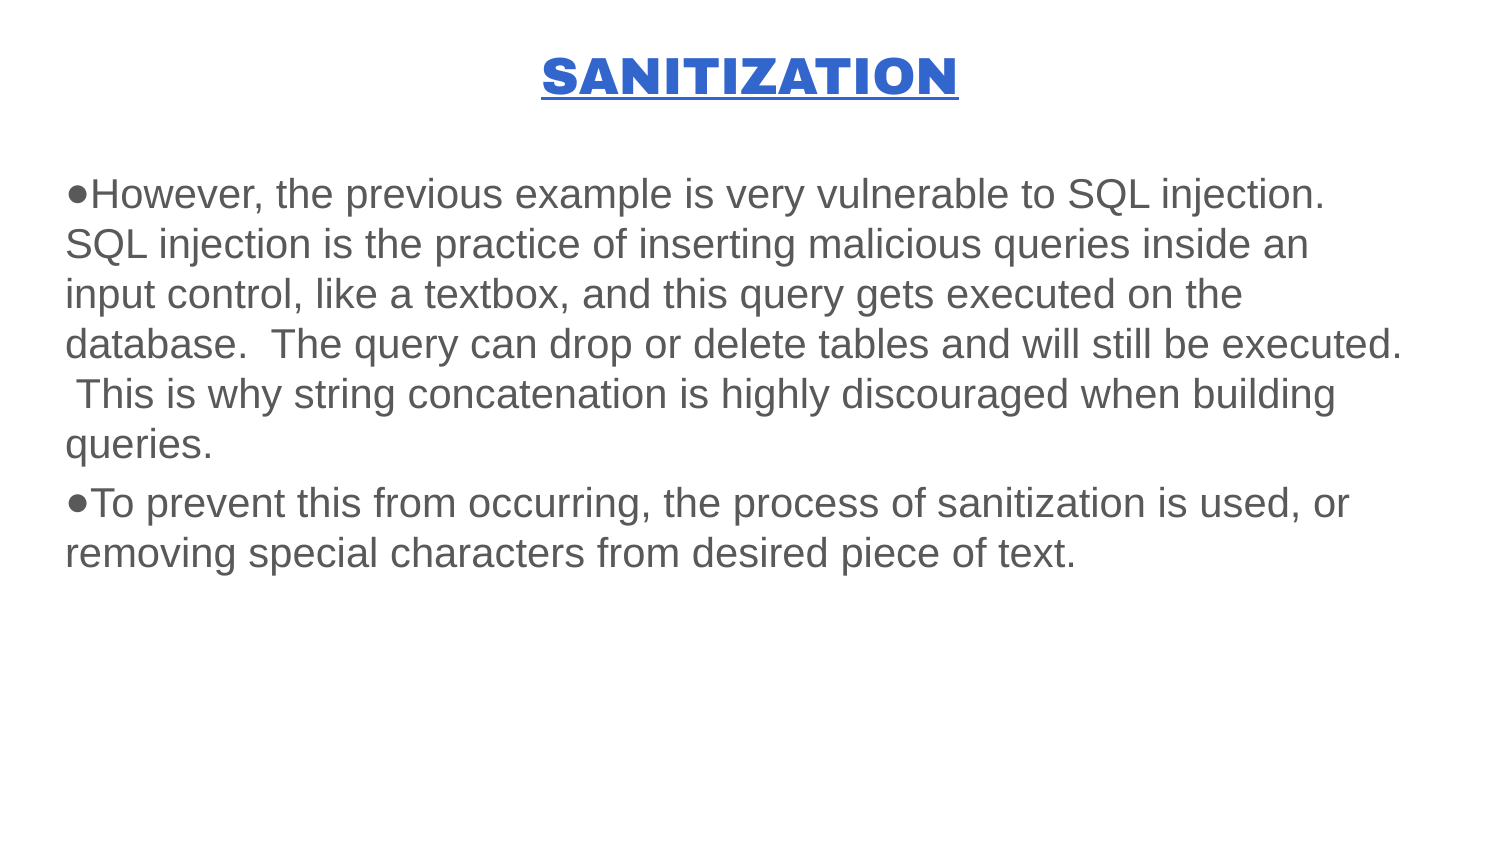

# SANITIZATION
However, the previous example is very vulnerable to SQL injection.  SQL injection is the practice of inserting malicious queries inside an input control, like a textbox, and this query gets executed on the database.  The query can drop or delete tables and will still be executed.  This is why string concatenation is highly discouraged when building queries.
To prevent this from occurring, the process of sanitization is used, or removing special characters from desired piece of text.